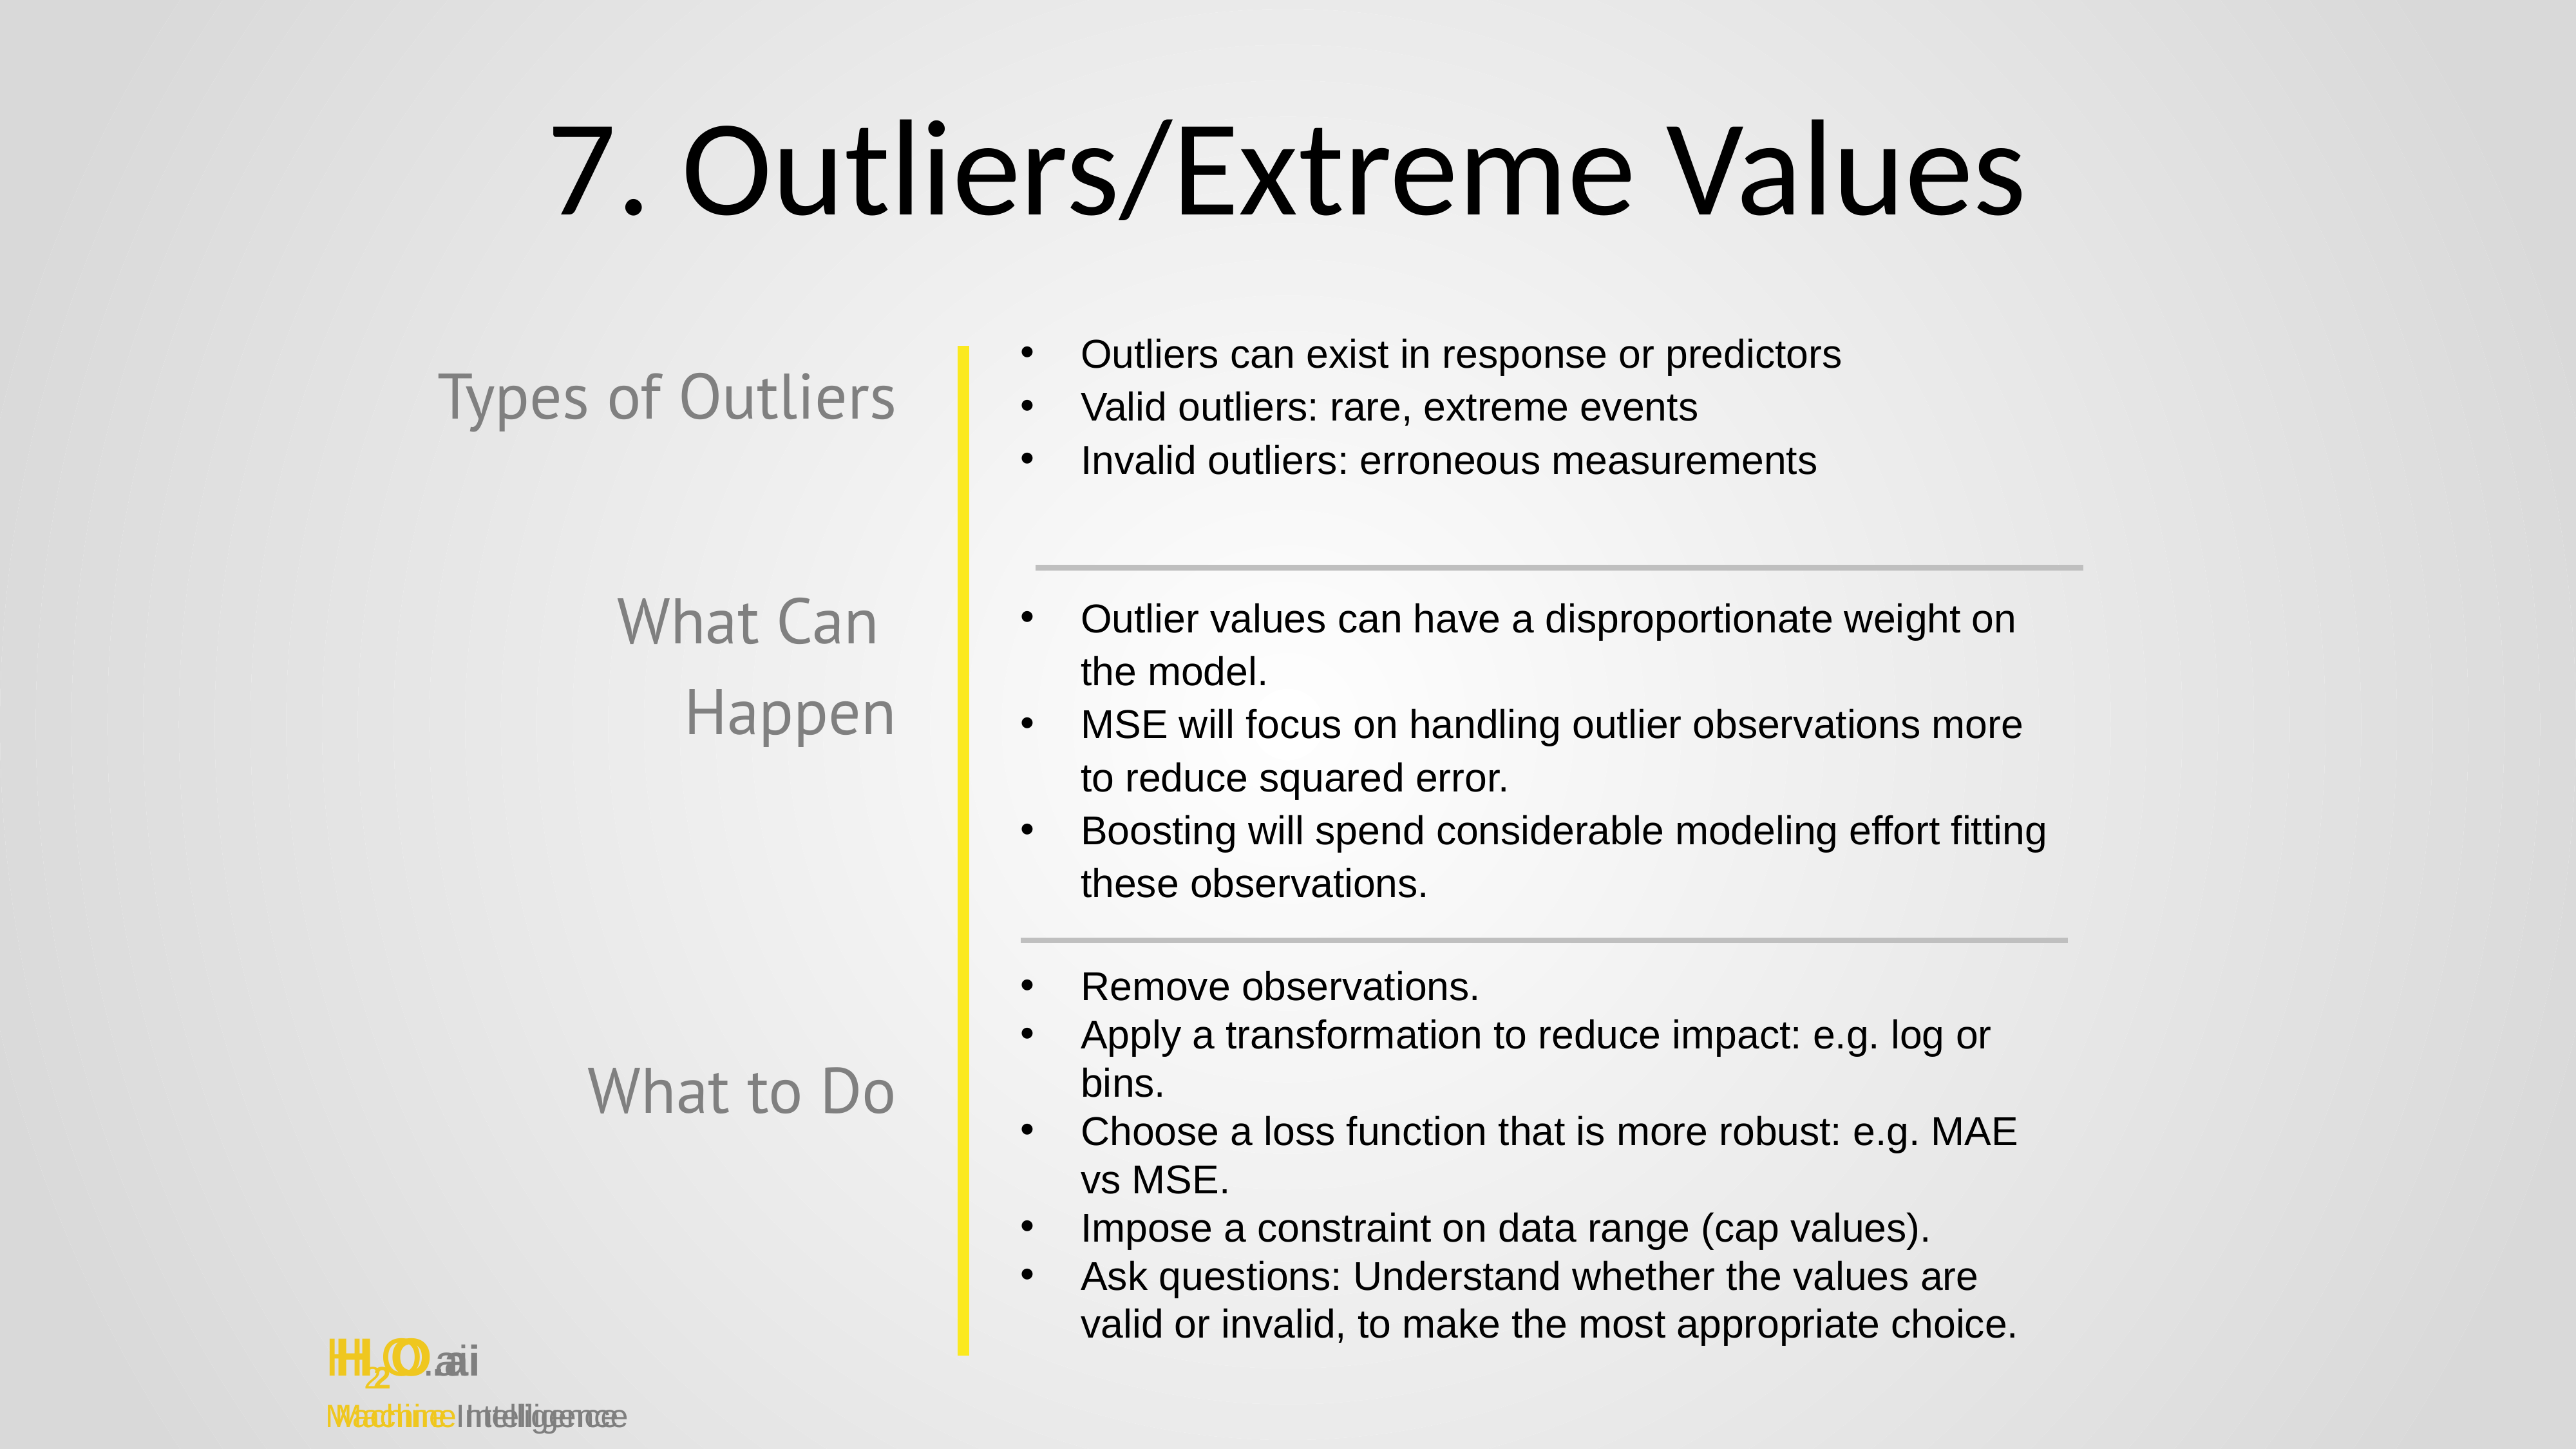

# 7. Outliers/Extreme Values
Outliers can exist in response or predictors
Valid outliers: rare, extreme events
Invalid outliers: erroneous measurements
Types of Outliers
What Can
Happen
Outlier values can have a disproportionate weight on the model.
MSE will focus on handling outlier observations more to reduce squared error.
Boosting will spend considerable modeling effort fitting these observations.
Remove observations.
Apply a transformation to reduce impact: e.g. log or bins.
Choose a loss function that is more robust: e.g. MAE vs MSE.
Impose a constraint on data range (cap values).
Ask questions: Understand whether the values are valid or invalid, to make the most appropriate choice.
What to Do